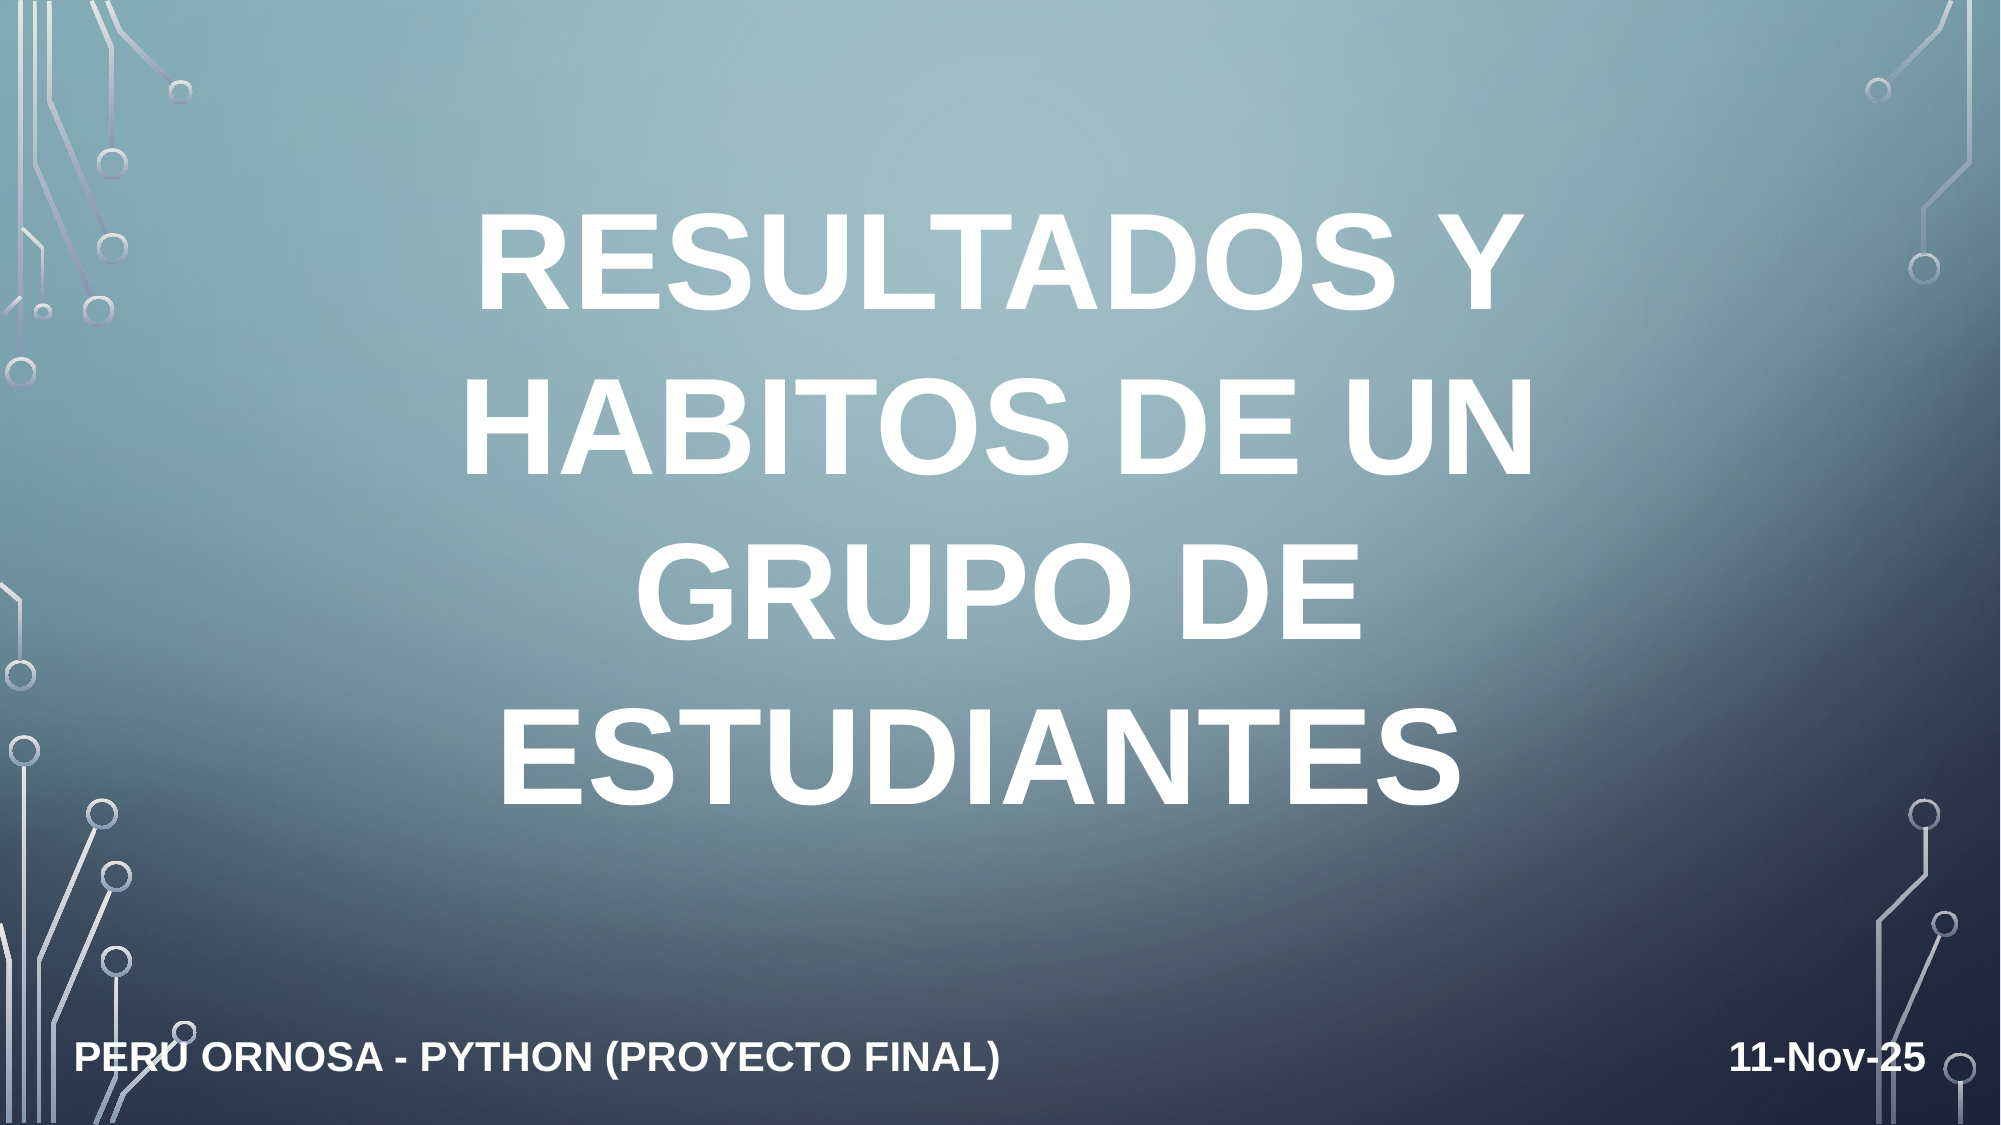

RESULTADOS Y HABITOS DE UN GRUPO DE ESTUDIANTES
Peru Ornosa - Python (Proyecto Final)
11-Nov-25